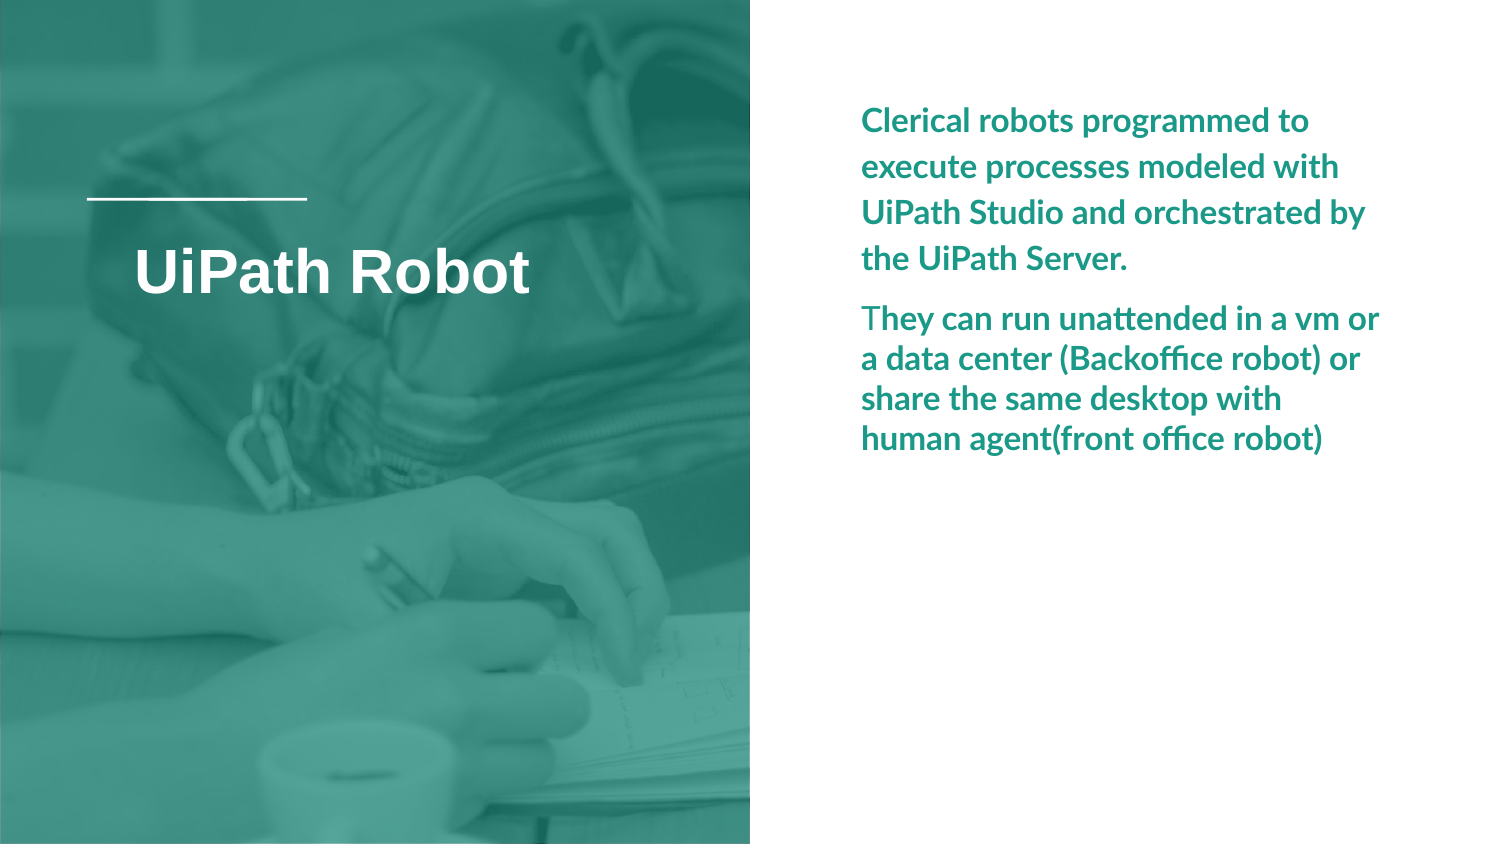

Clerical robots programmed to execute processes modeled with UiPath Studio and orchestrated by the UiPath Server.
They can run unattended in a vm or a data center (Backoffice robot) or share the same desktop with human agent(front office robot)

# UiPath Robot